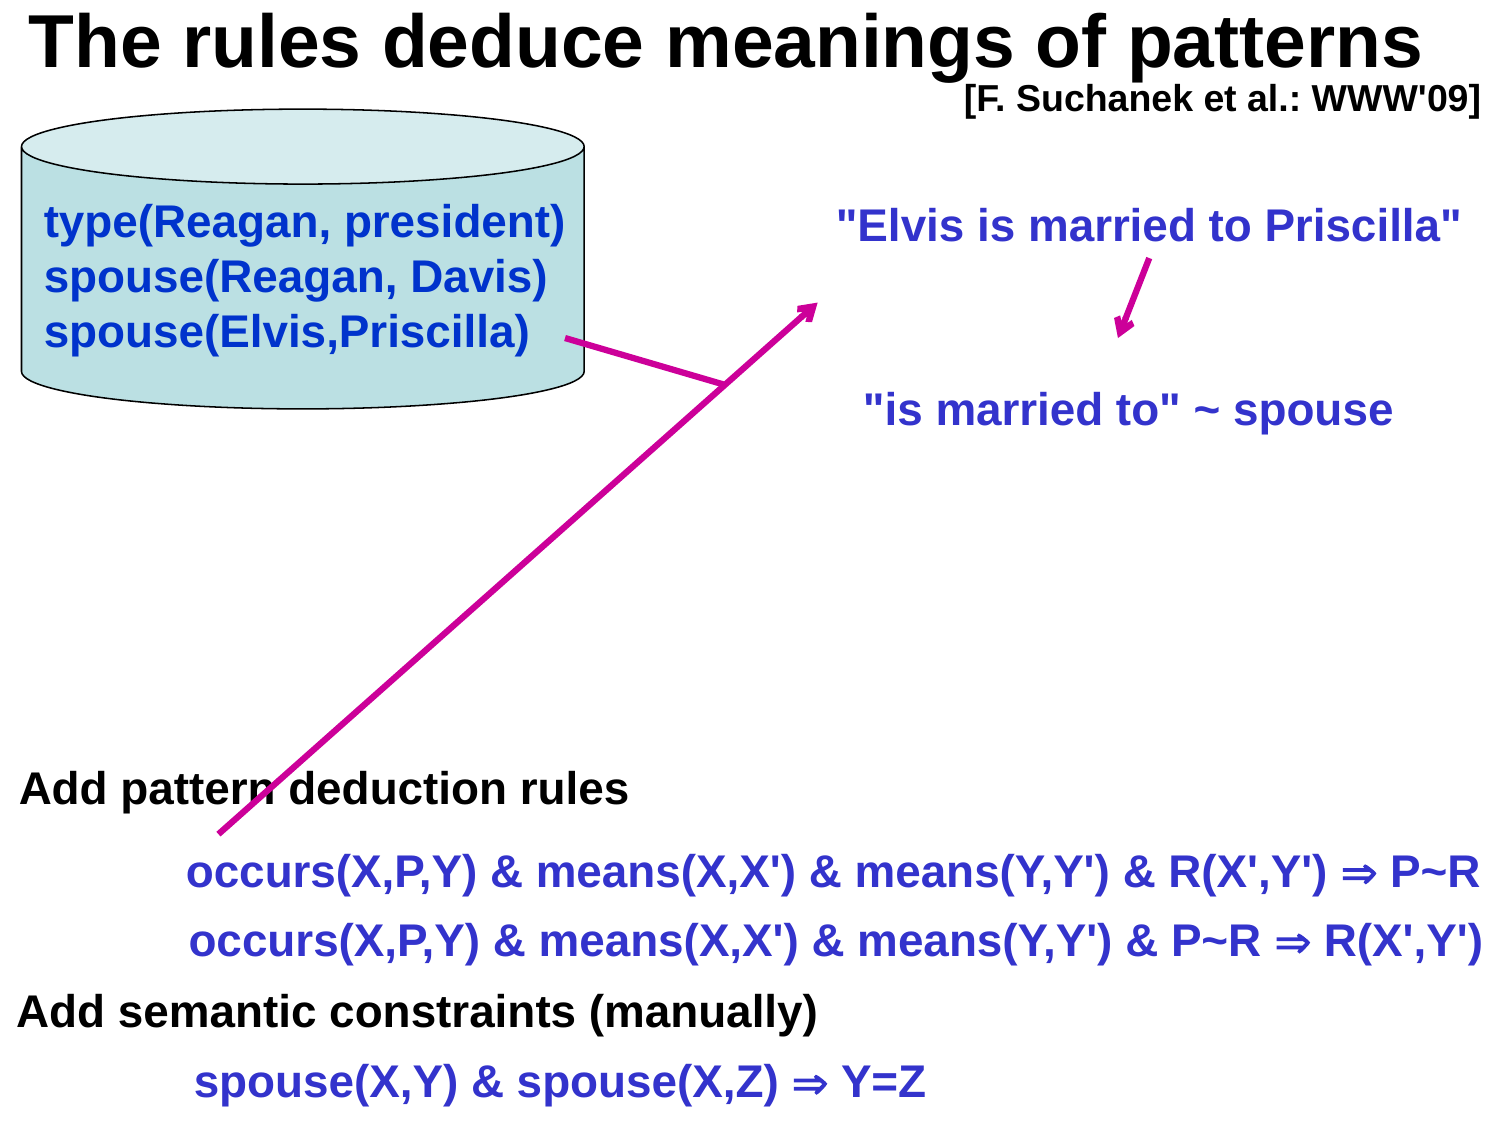

# The rules deduce meanings of patterns
[F. Suchanek et al.: WWW'09]

type(Reagan, president)
spouse(Reagan, Davis)
spouse(Elvis,Priscilla)
"Elvis is married to Priscilla"
"is married to" ~ spouse
Add pattern deduction rules
occurs(X,P,Y) & means(X,X') & means(Y,Y') & R(X',Y') ⇒ P~R
occurs(X,P,Y) & means(X,X') & means(Y,Y') & P~R ⇒ R(X',Y')
Add semantic constraints (manually)
spouse(X,Y) & spouse(X,Z) ⇒ Y=Z